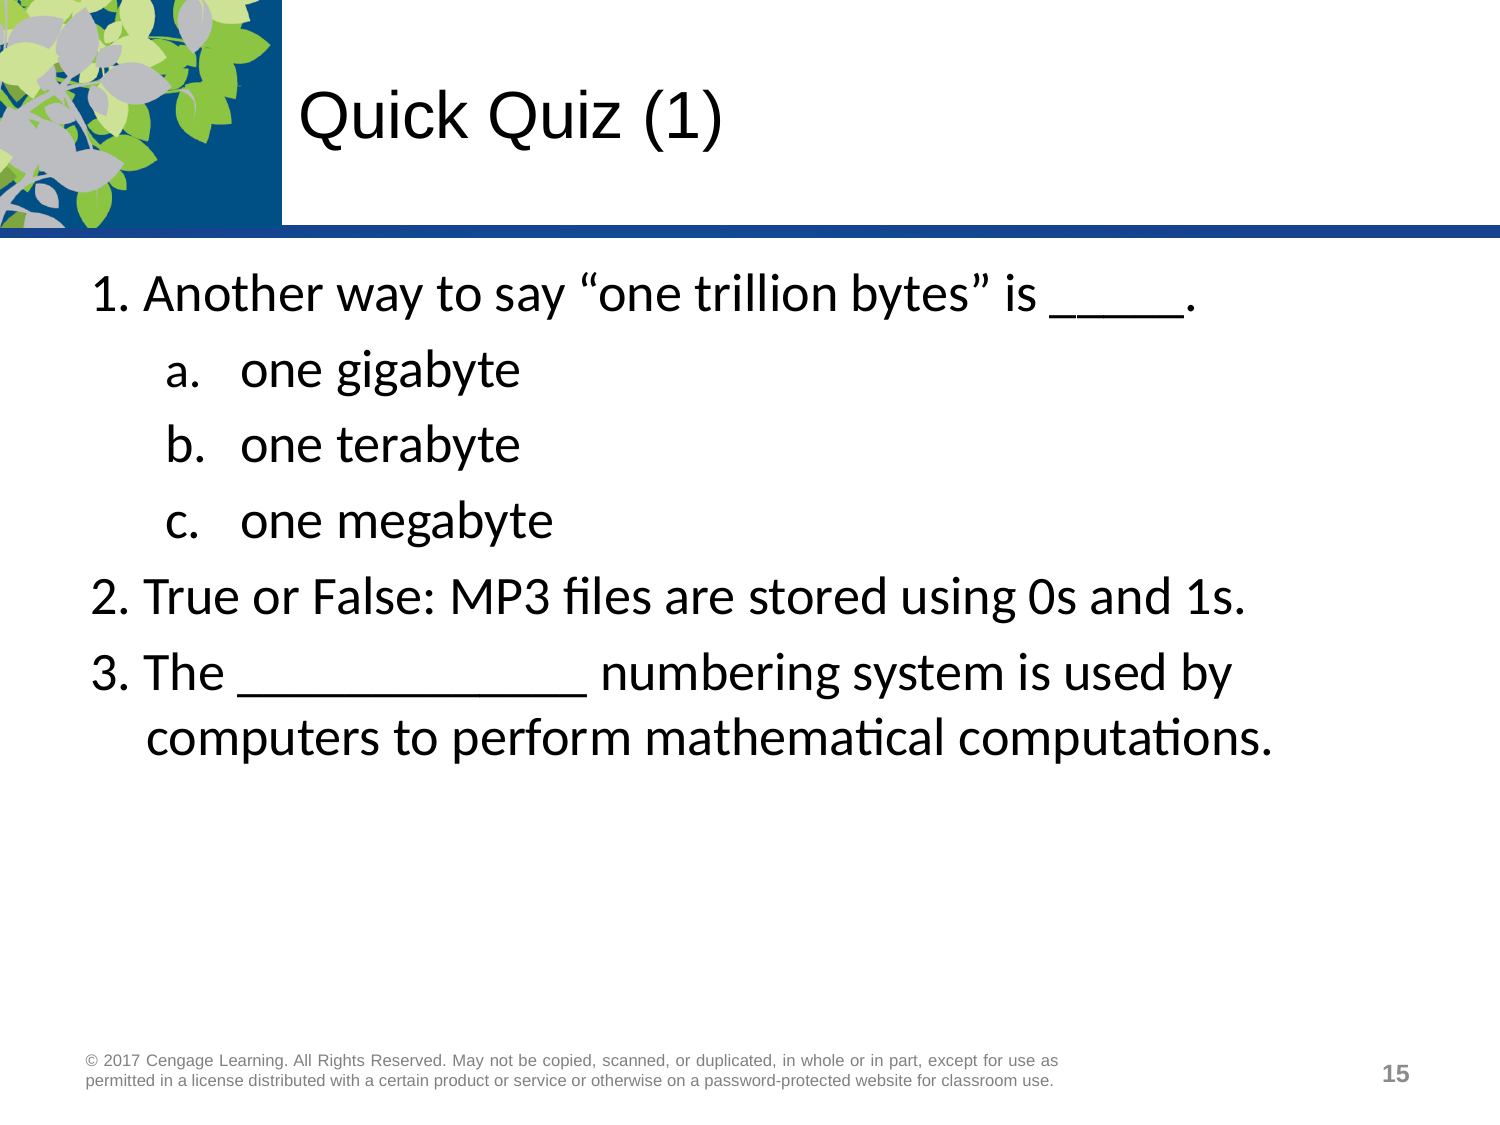

# Quick Quiz (1)
1. Another way to say “one trillion bytes” is _____.
a.	one gigabyte
one terabyte
one megabyte
2. True or False: MP3 files are stored using 0s and 1s.
3. The _____________ numbering system is used by computers to perform mathematical computations.

© 2017 Cengage Learning. All Rights Reserved. May not be copied, scanned, or duplicated, in whole or in part, except for use as permitted in a license distributed with a certain product or service or otherwise on a password-protected website for classroom use.
15